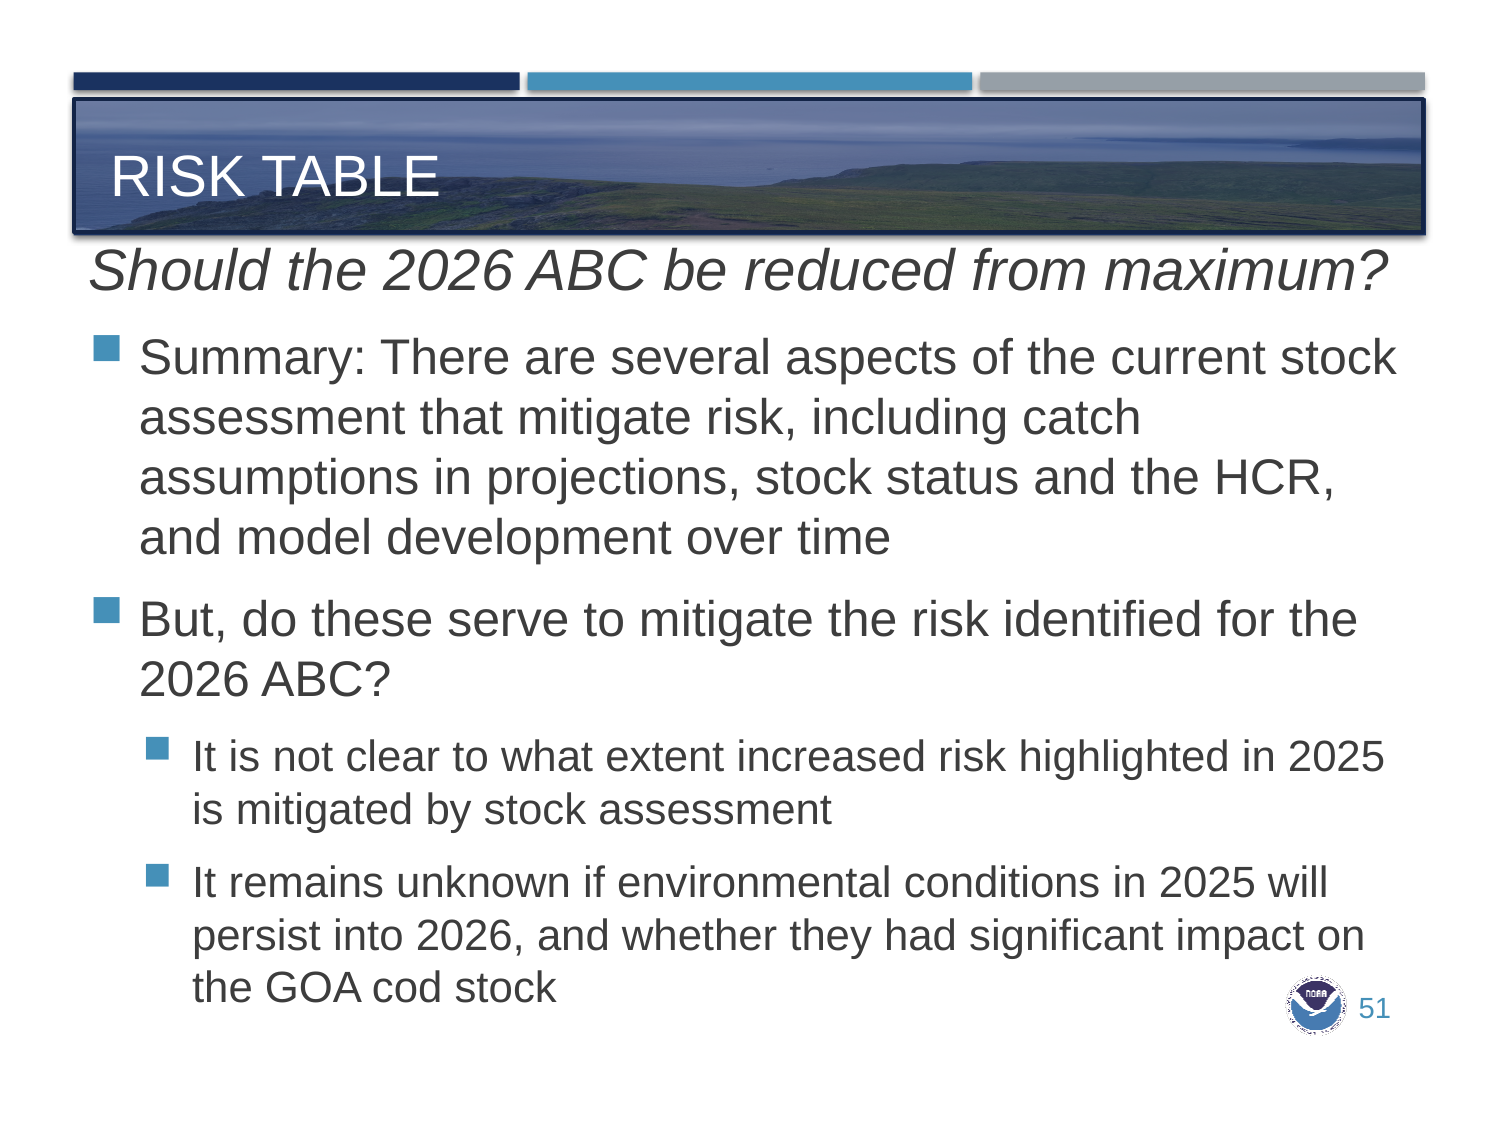

# Risk table

Should the 2026 ABC be reduced from maximum?
Summary: There are several aspects of the current stock assessment that mitigate risk, including catch assumptions in projections, stock status and the HCR, and model development over time
But, do these serve to mitigate the risk identified for the 2026 ABC?
It is not clear to what extent increased risk highlighted in 2025 is mitigated by stock assessment
It remains unknown if environmental conditions in 2025 will persist into 2026, and whether they had significant impact on the GOA cod stock

51